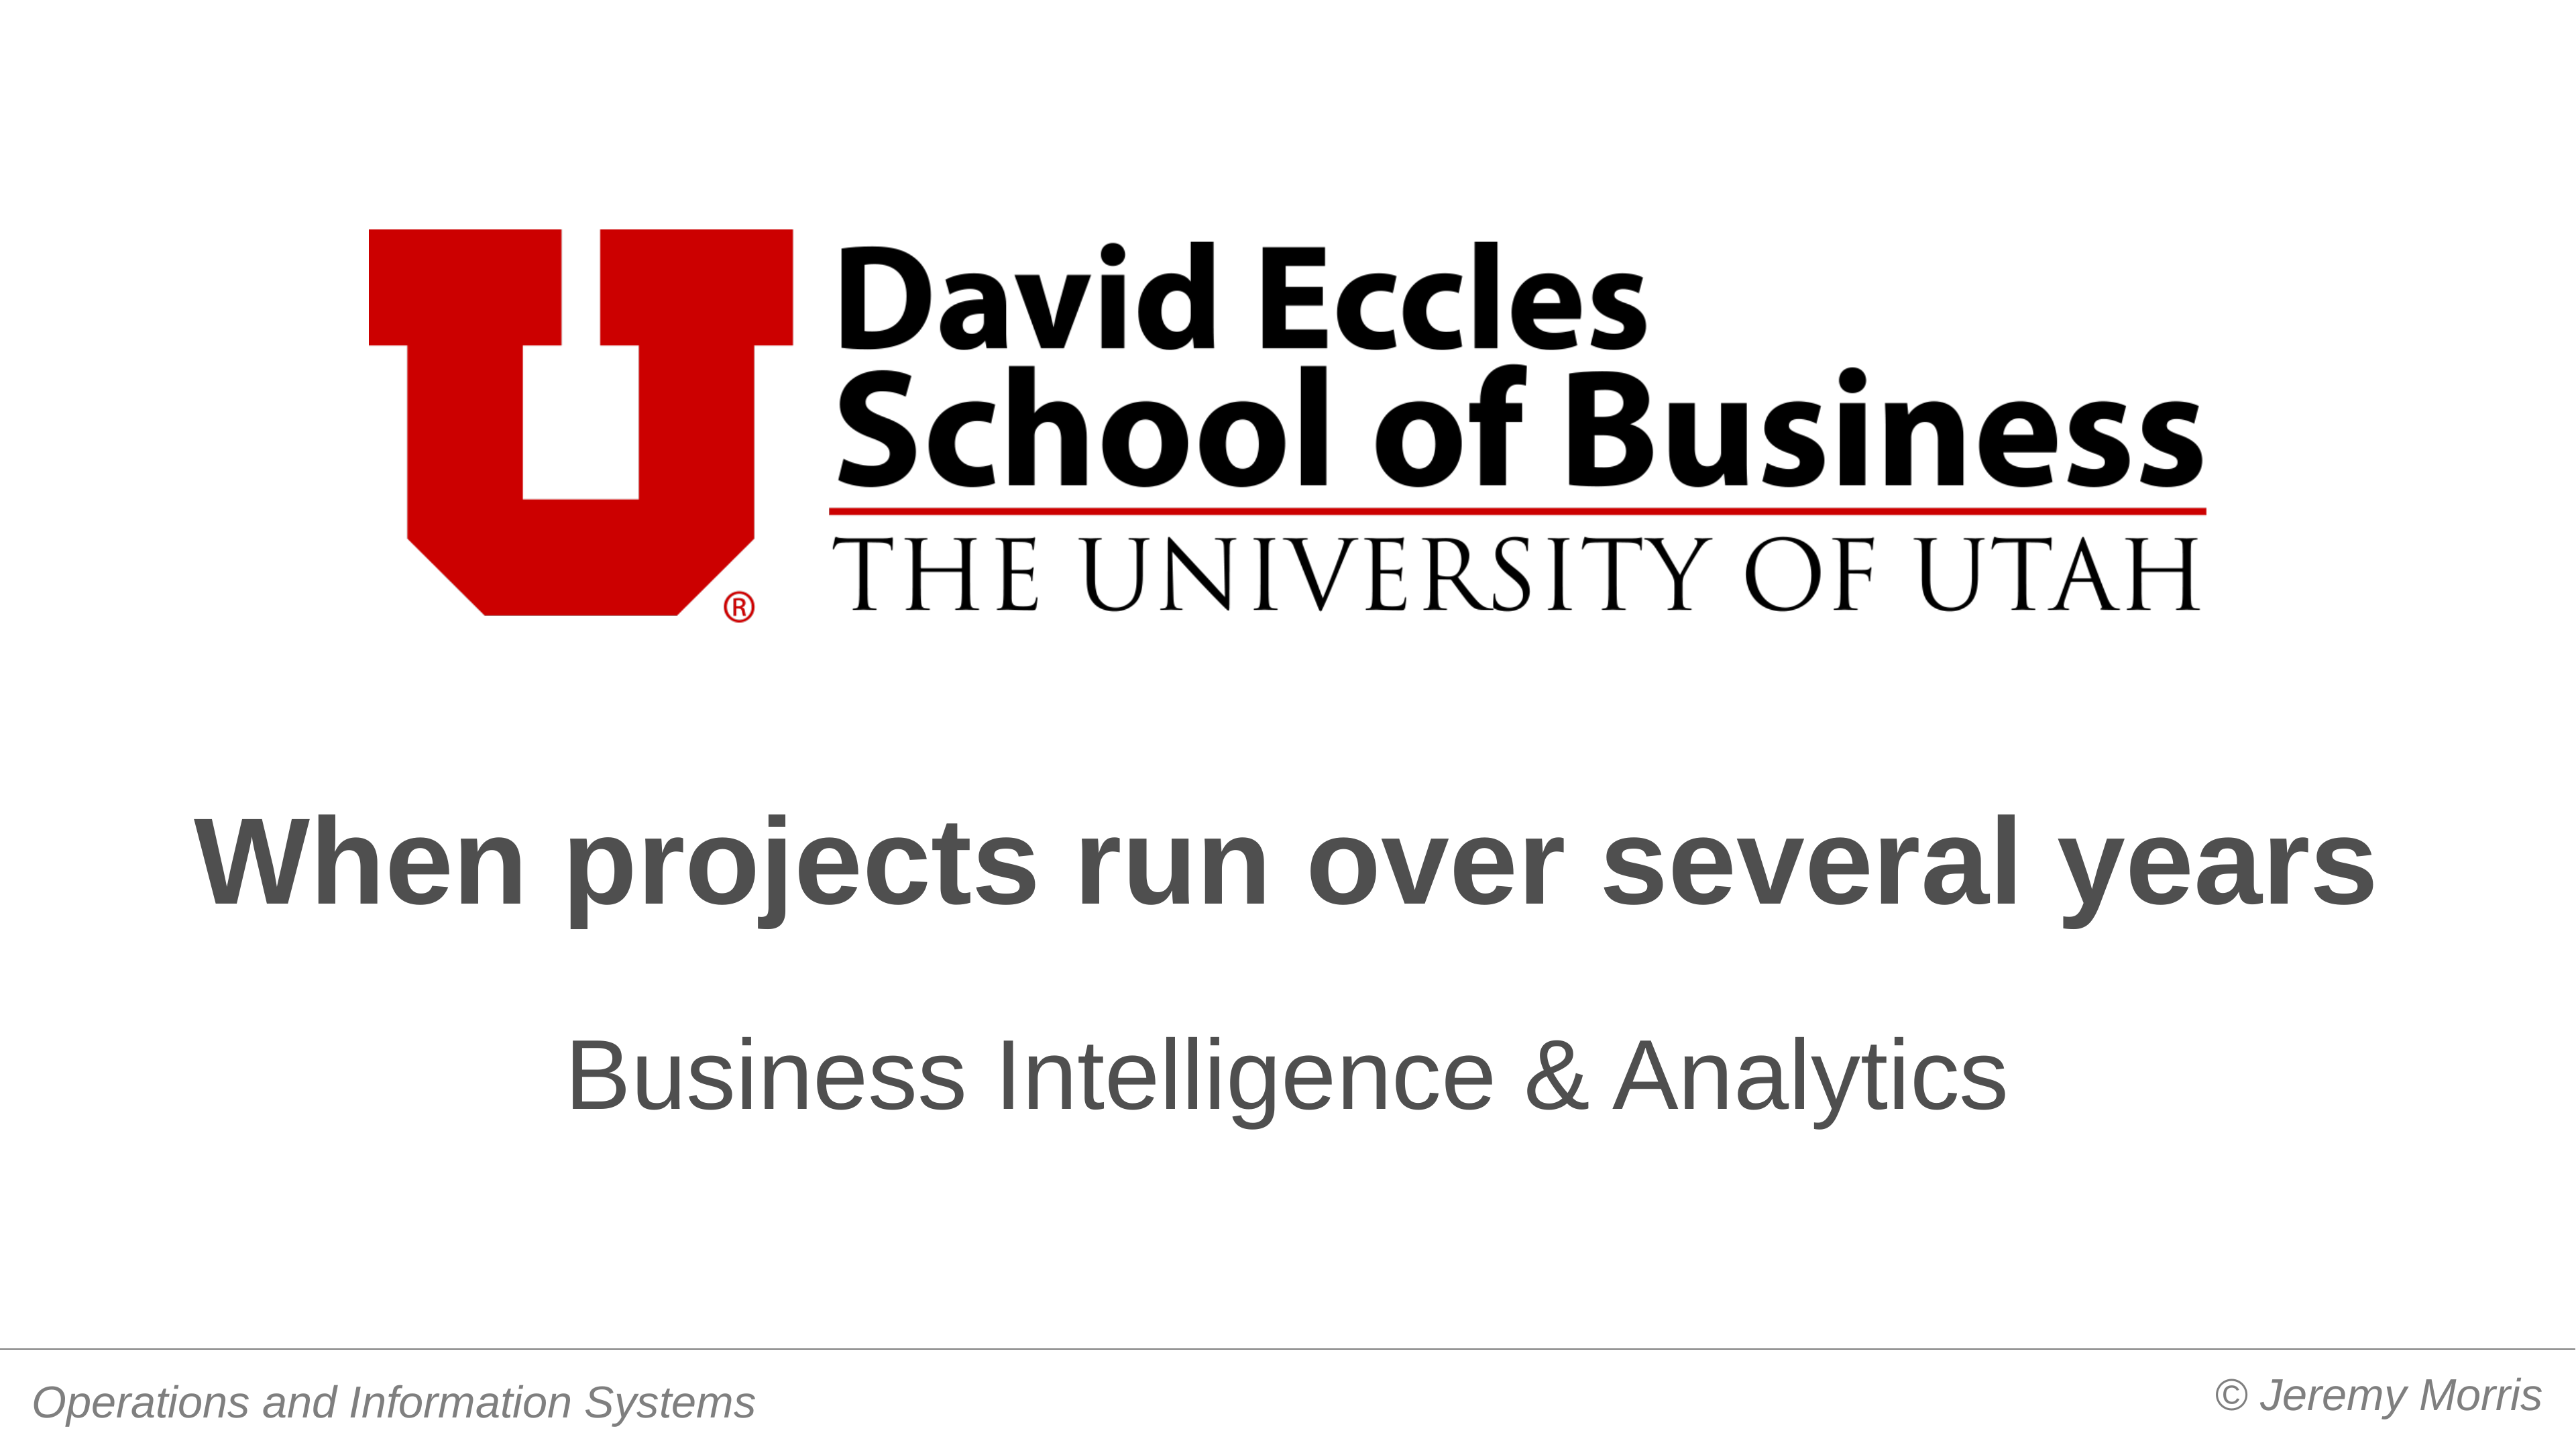

When projects run over several years
Business Intelligence & Analytics